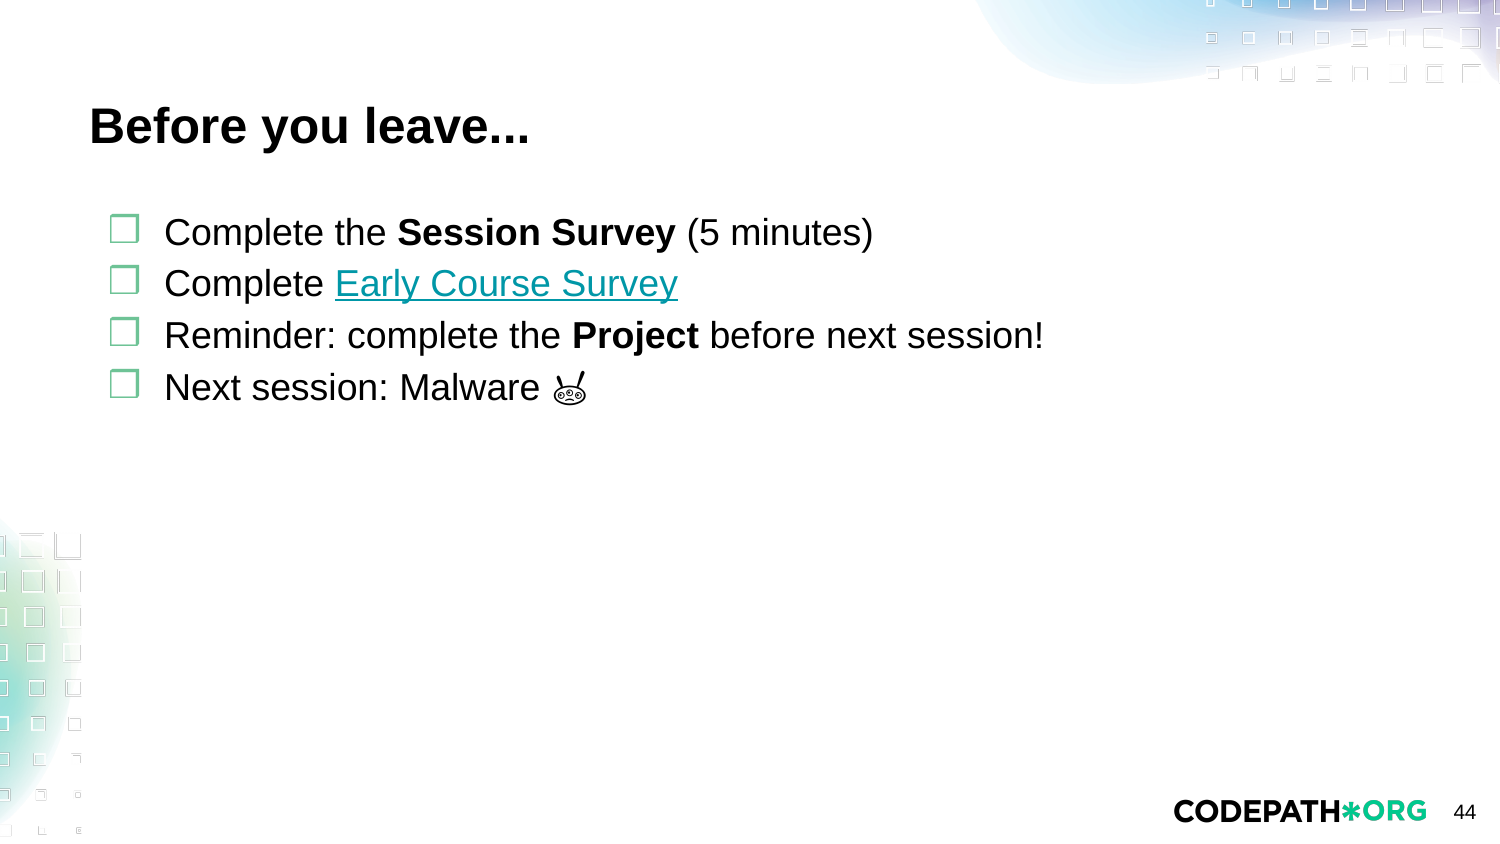

# Before you leave...
Complete the Session Survey (5 minutes)
Complete Early Course Survey
Reminder: complete the Project before next session!
Next session: Malware 👾
44